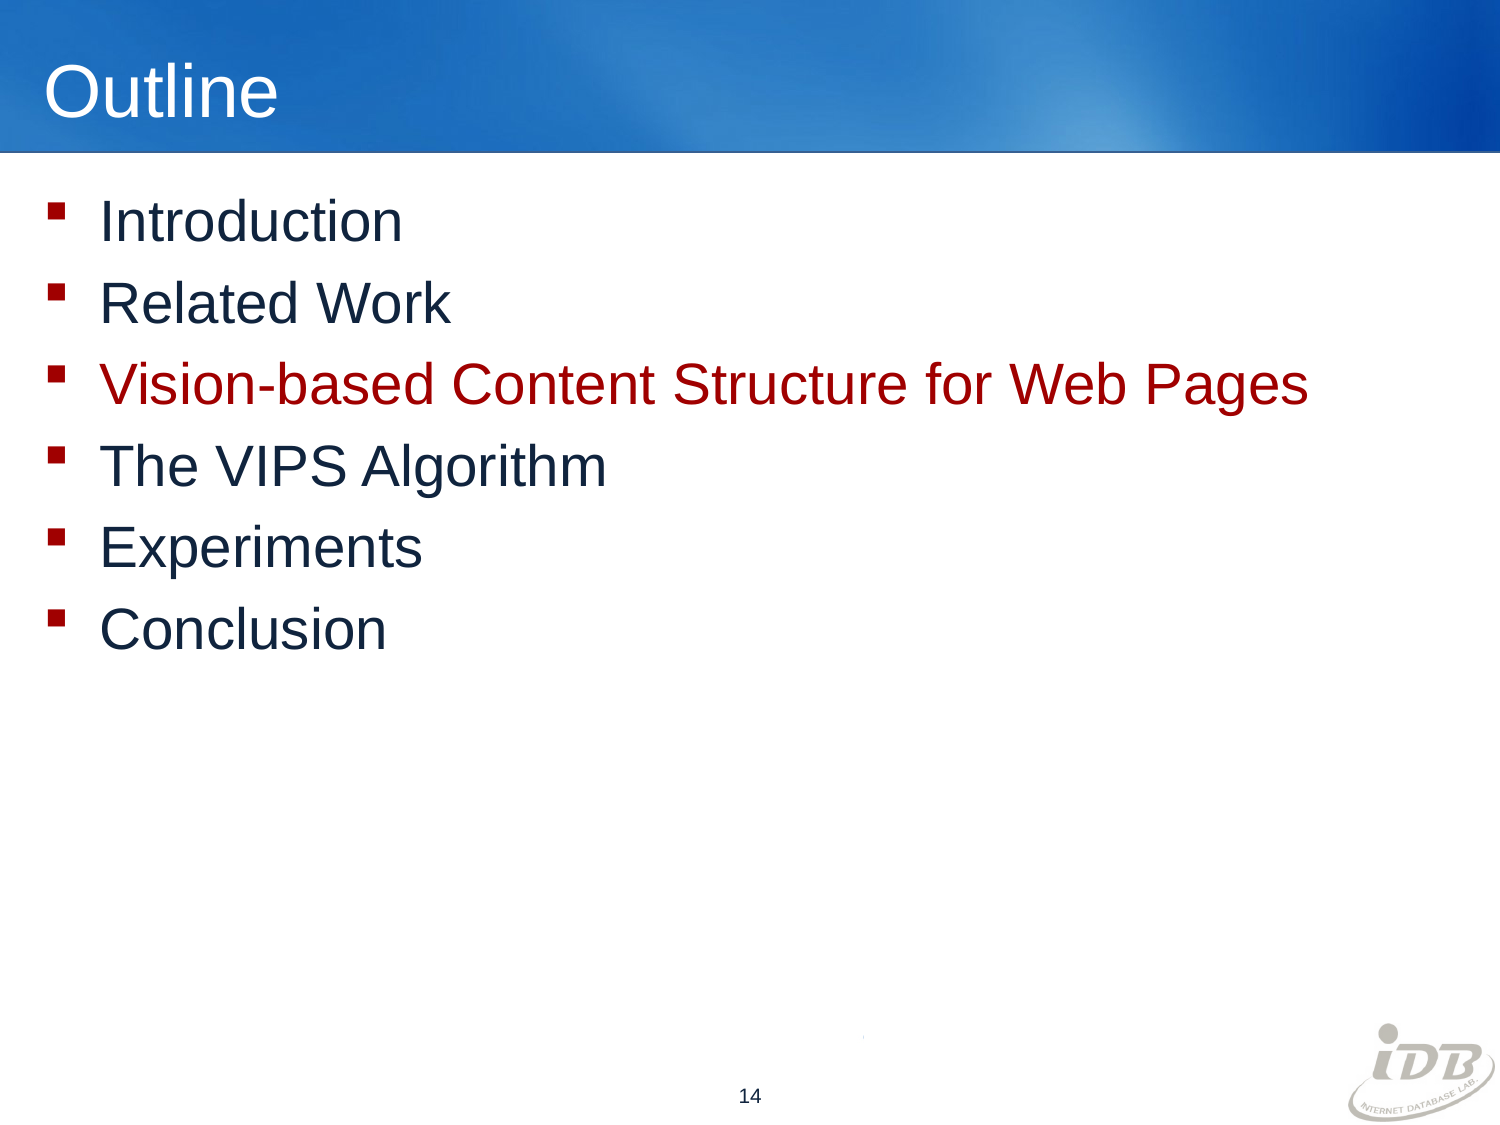

# Outline
Introduction
Related Work
Vision-based Content Structure for Web Pages
The VIPS Algorithm
Experiments
Conclusion

14